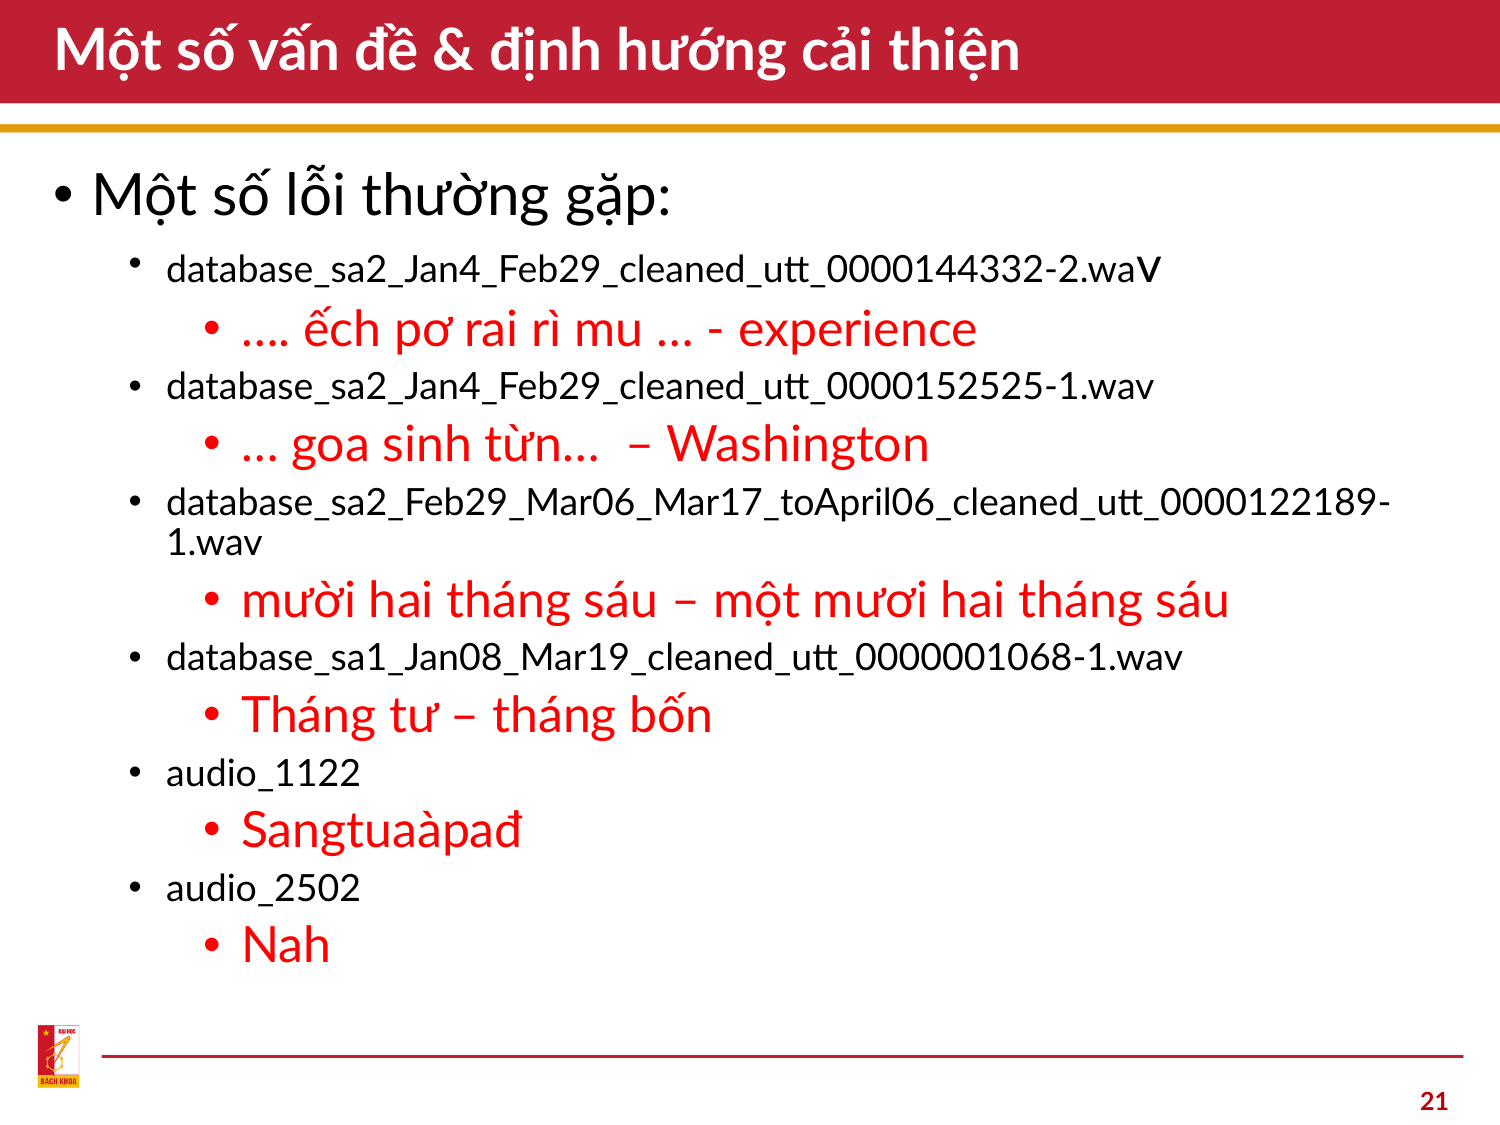

# Một số vấn đề & định hướng cải thiện
Một số lỗi thường gặp:
database_sa2_Jan4_Feb29_cleaned_utt_0000144332-2.wav
…. ếch pơ rai rì mu … - experience
database_sa2_Jan4_Feb29_cleaned_utt_0000152525-1.wav
… goa sinh từn…  – Washington
database_sa2_Feb29_Mar06_Mar17_toApril06_cleaned_utt_0000122189-1.wav
mười hai tháng sáu – một mươi hai tháng sáu
database_sa1_Jan08_Mar19_cleaned_utt_0000001068-1.wav
Tháng tư – tháng bốn
audio_1122
Sangtuaàpađ
audio_2502
Nah
21